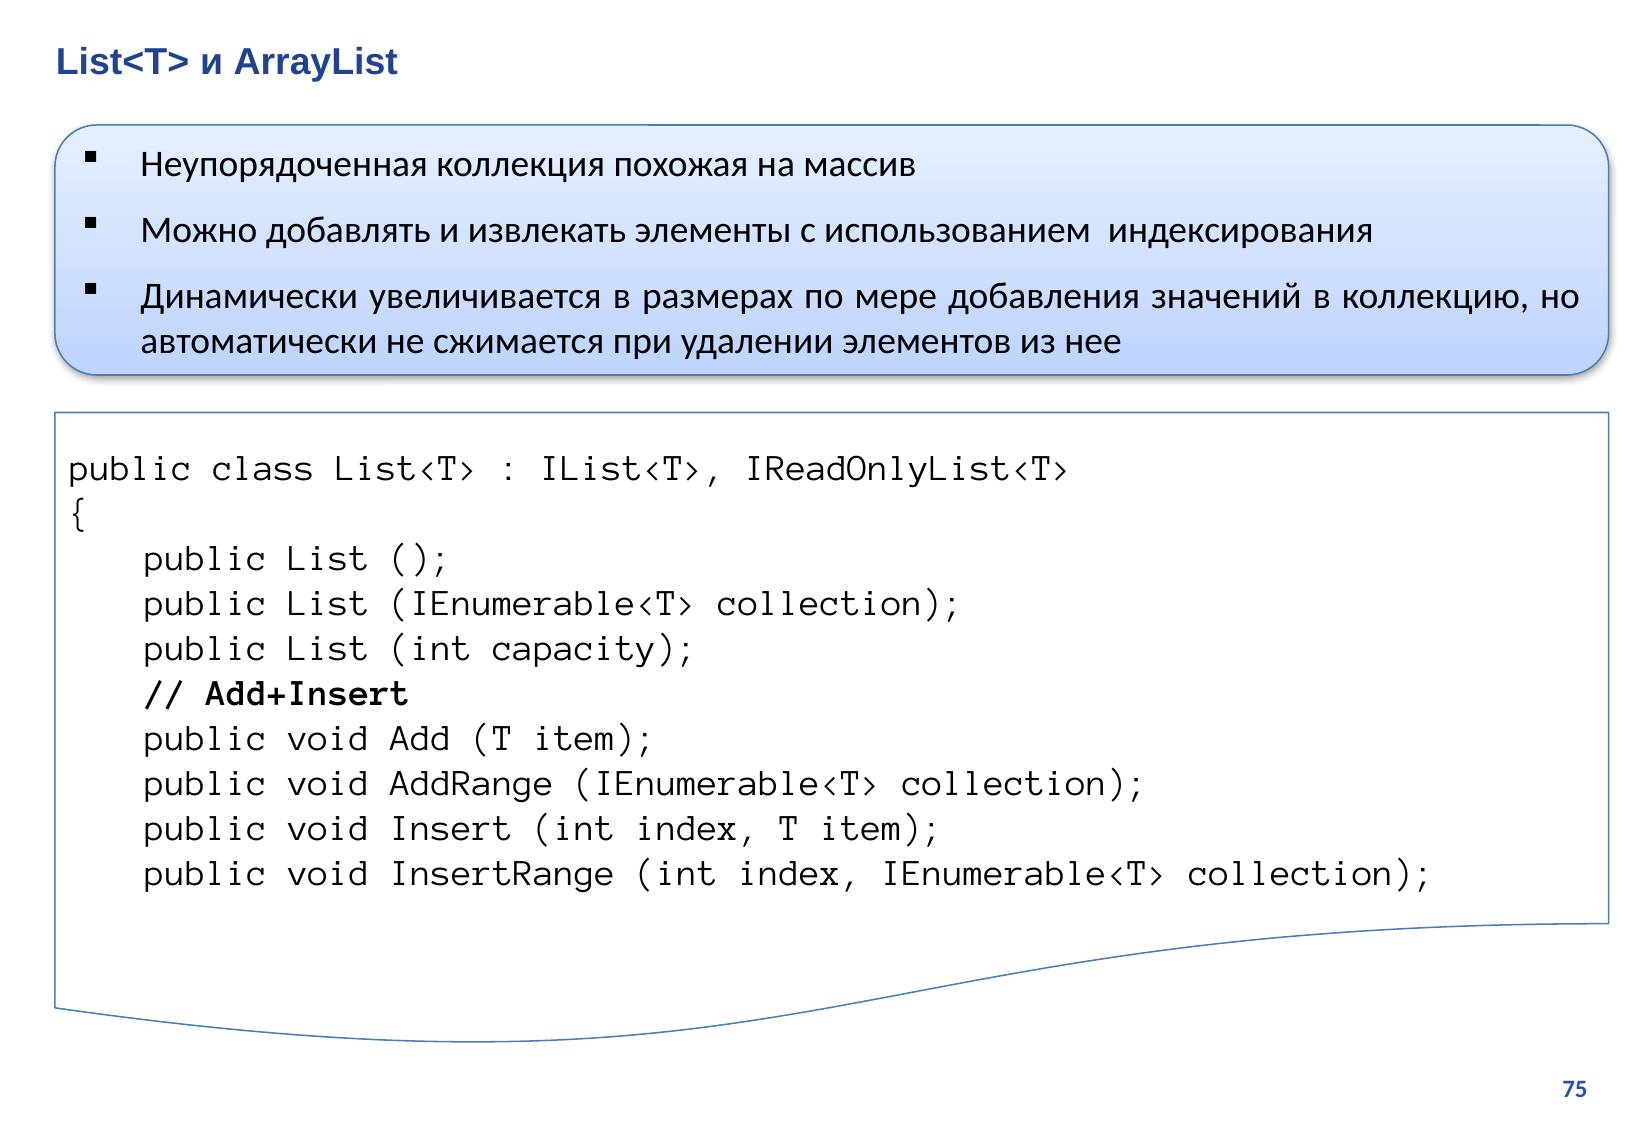

# List<T> и ArrayList
Неупорядоченная коллекция похожая на массив
Можно добавлять и извлекать элементы с использованием  индексирования
Динамически увеличивается в размерах по мере добавления значений в коллекцию, но автоматически не сжимается при удалении элементов из нее
public class List<T> : IList<T>, IReadOnlyList<T>
{
public List ();
public List (IEnumerable<T> collection);
public List (int capacity);
// Add+Insert
public void Add (T item);
public void AddRange (IEnumerable<T> collection);
public void Insert (int index, T item);
public void InsertRange (int index, IEnumerable<T> collection);